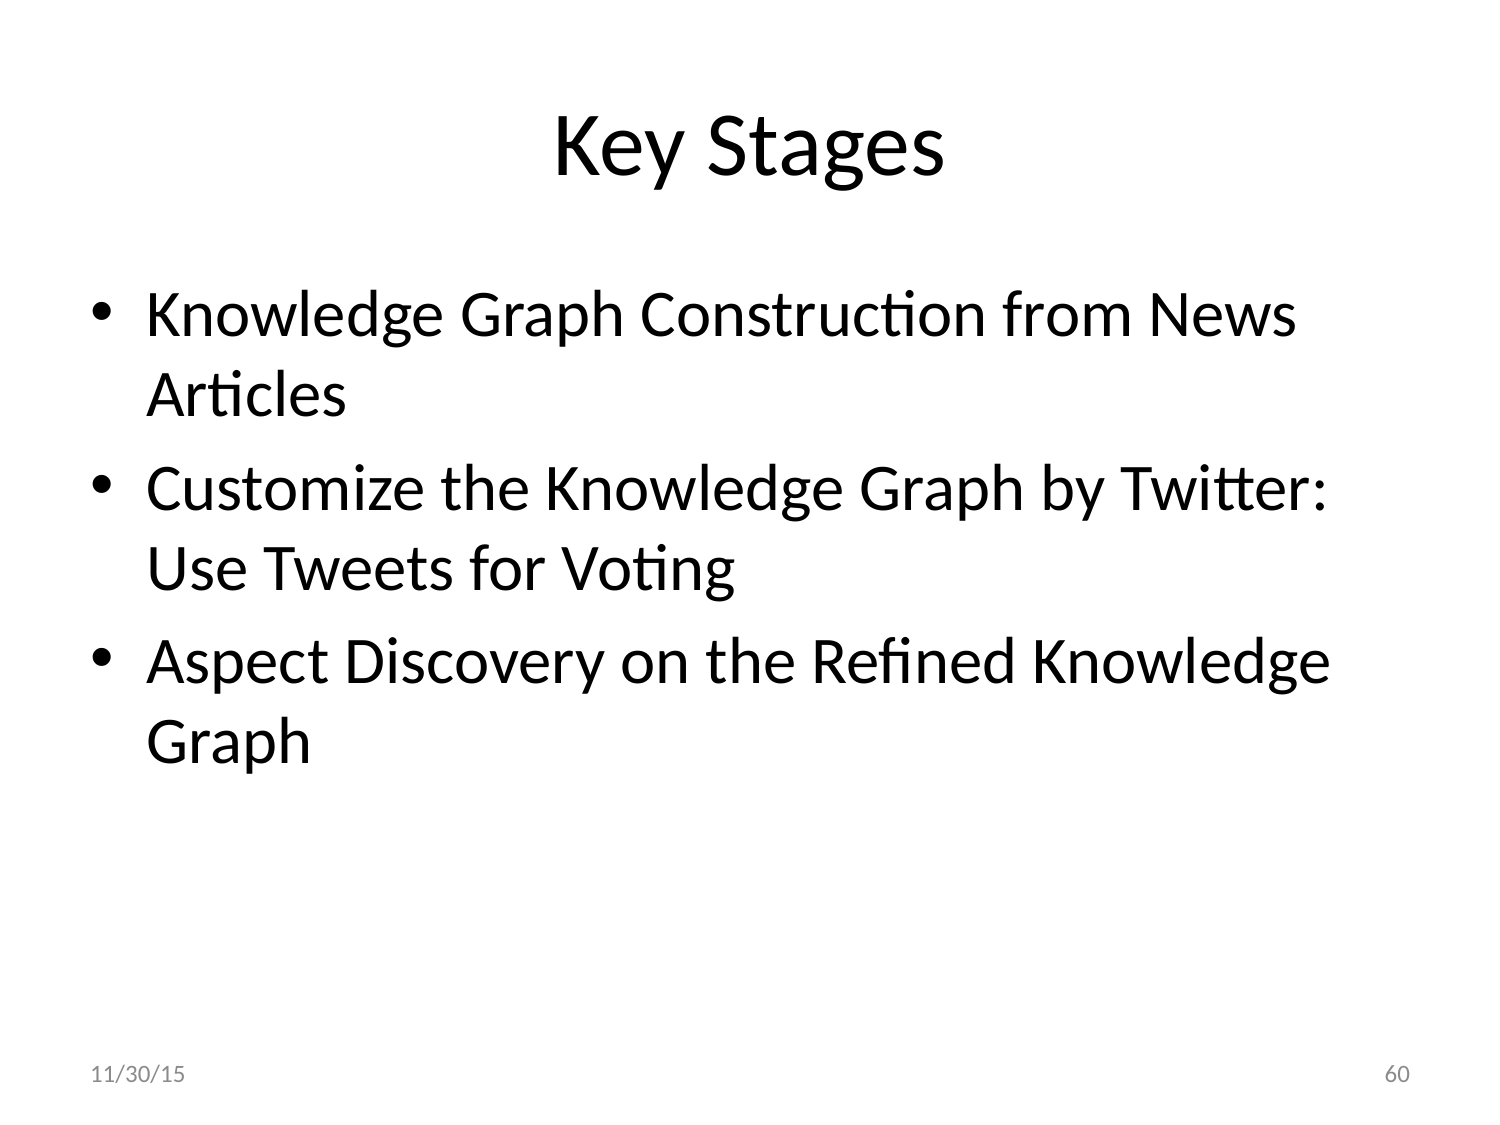

# Key Stages
Knowledge Graph Construction from News Articles
Customize the Knowledge Graph by Twitter: Use Tweets for Voting
Aspect Discovery on the Refined Knowledge Graph
11/30/15
60